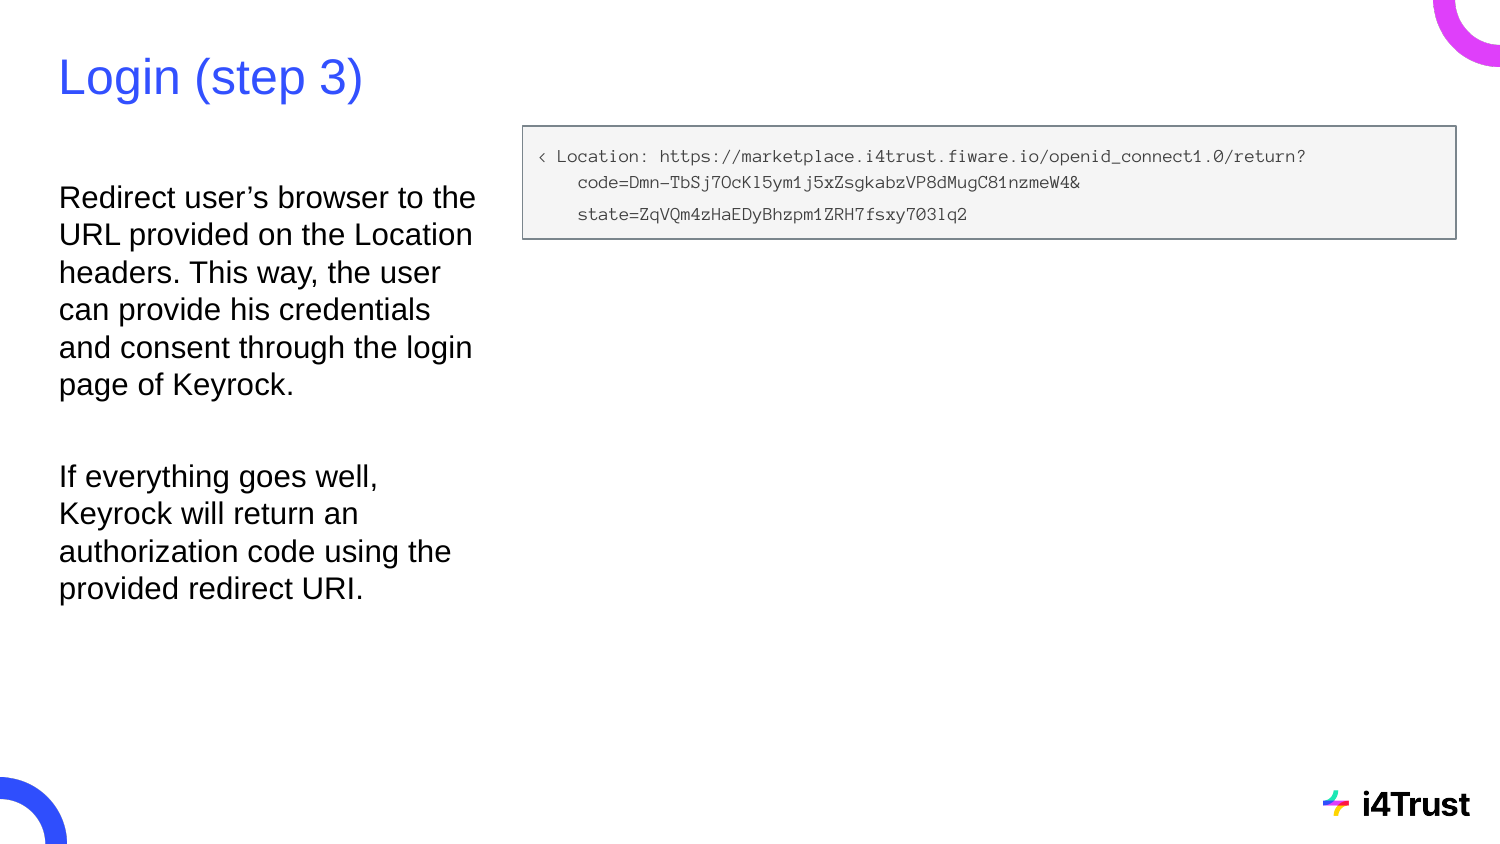

# Login (step 3)
< Location: https://marketplace.i4trust.fiware.io/openid_connect1.0/return?
    code=Dmn-TbSj7OcKl5ym1j5xZsgkabzVP8dMugC81nzmeW4&
    state=ZqVQm4zHaEDyBhzpm1ZRH7fsxy703lq2
Redirect user’s browser to the URL provided on the Location headers. This way, the user can provide his credentials and consent through the login page of Keyrock.

If everything goes well, Keyrock will return an authorization code using the provided redirect URI.